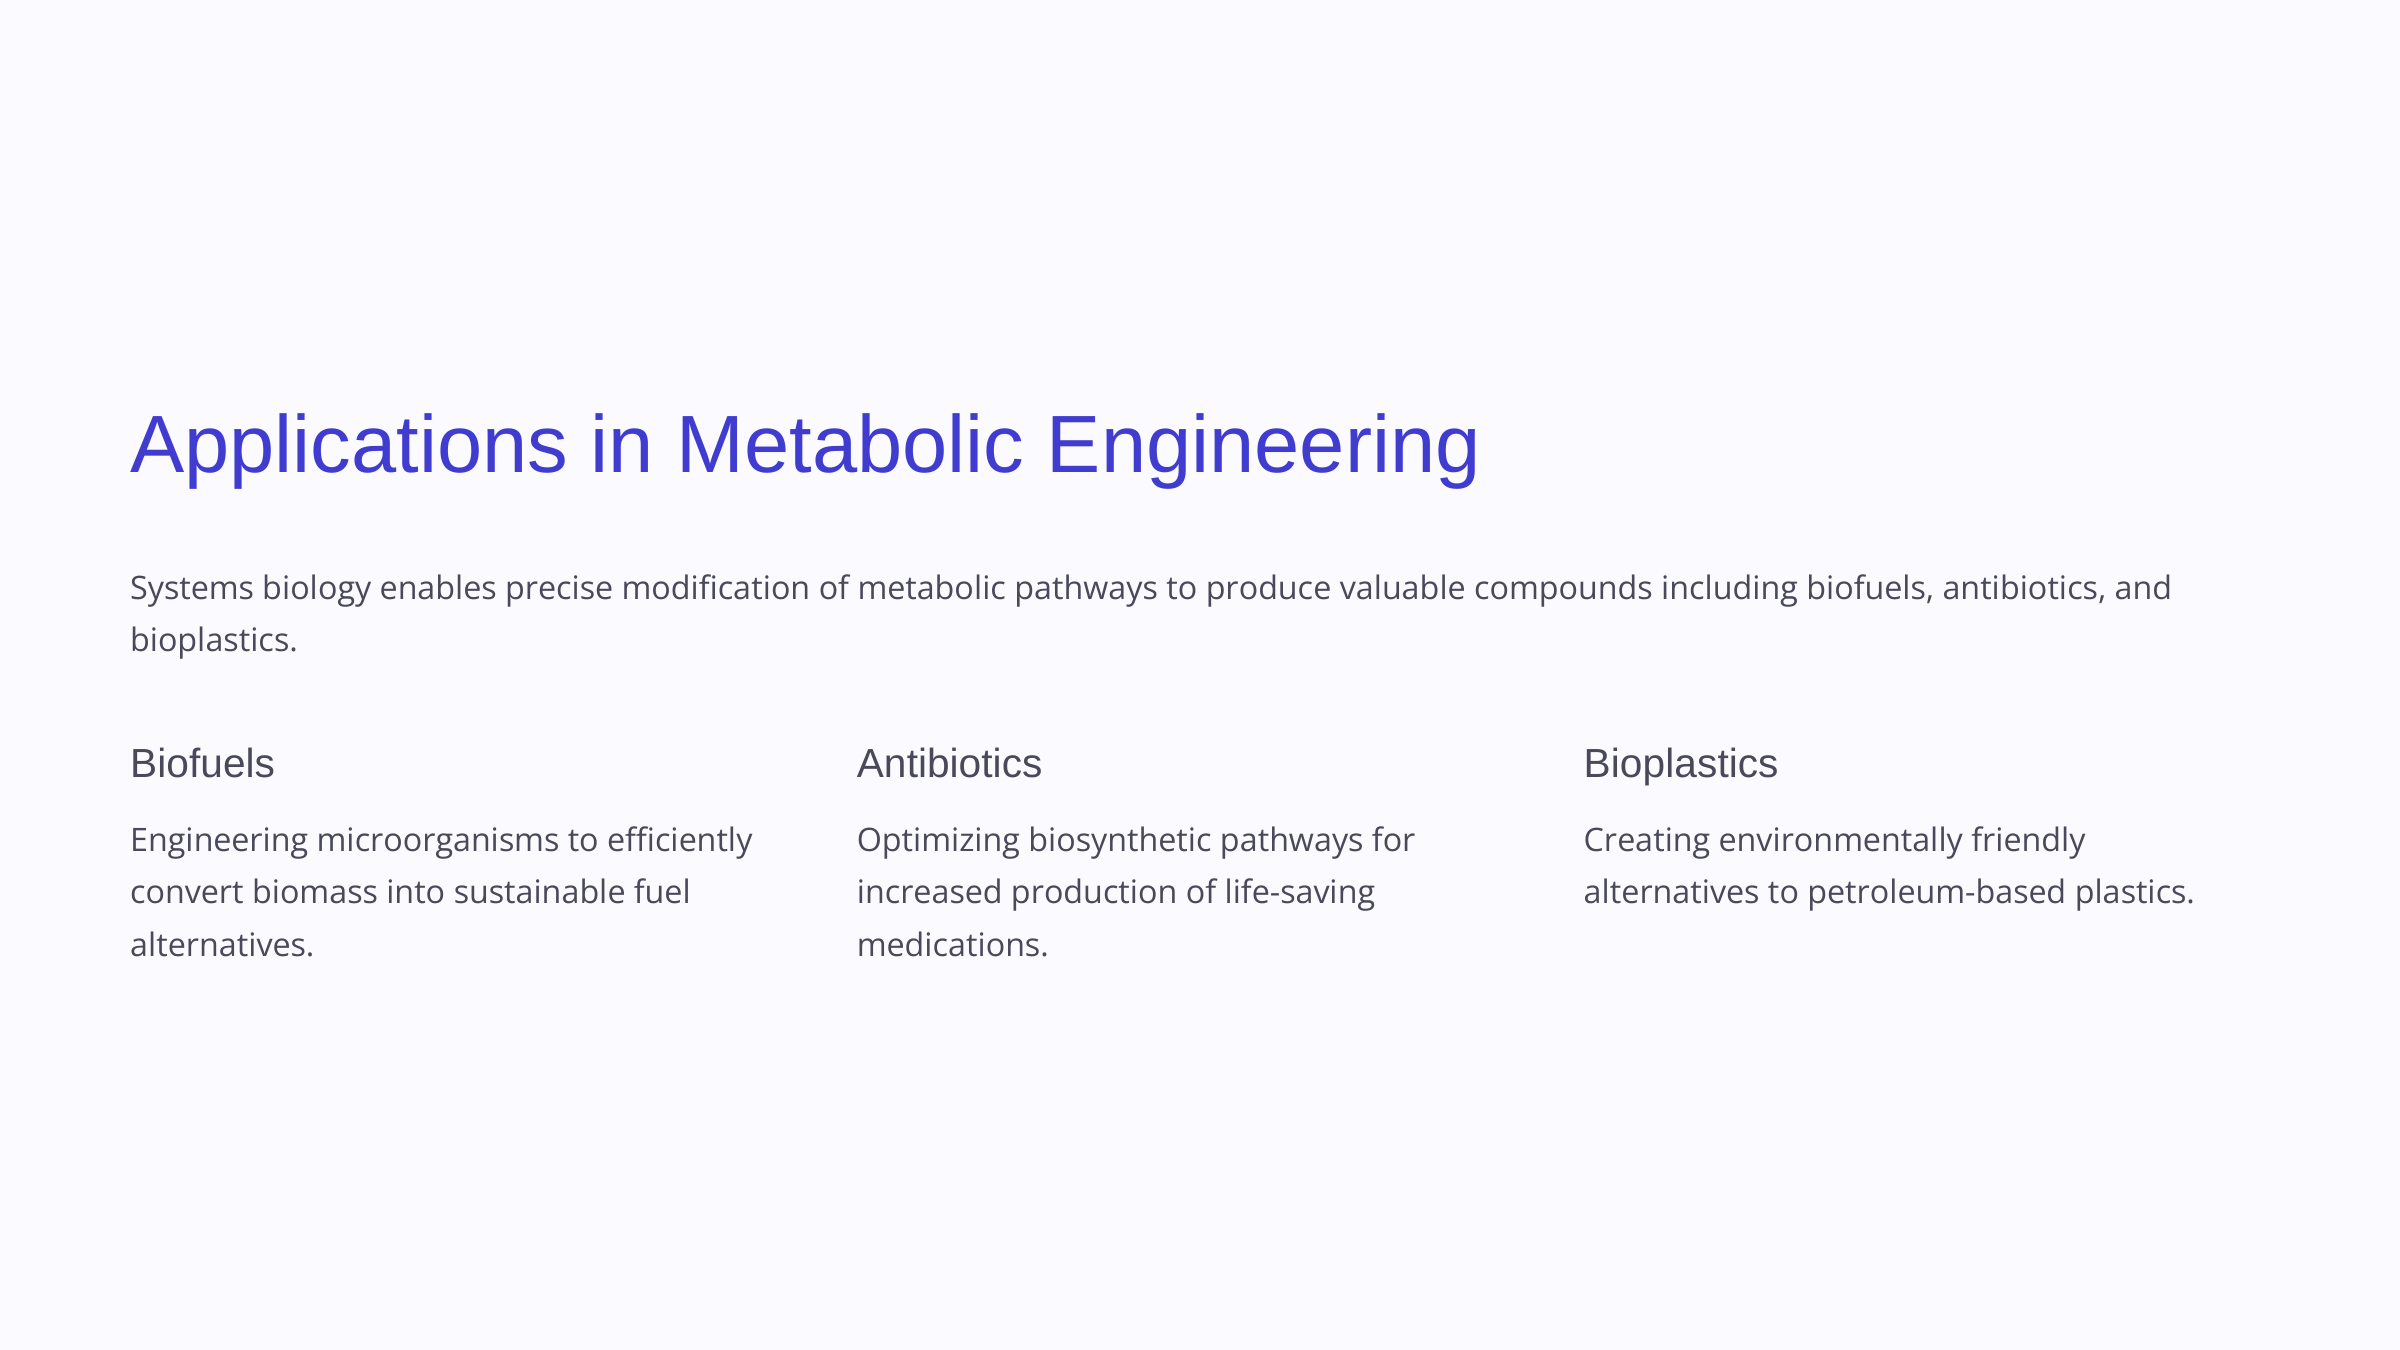

Applications in Metabolic Engineering
Systems biology enables precise modification of metabolic pathways to produce valuable compounds including biofuels, antibiotics, and bioplastics.
Biofuels
Antibiotics
Bioplastics
Engineering microorganisms to efficiently convert biomass into sustainable fuel alternatives.
Optimizing biosynthetic pathways for increased production of life-saving medications.
Creating environmentally friendly alternatives to petroleum-based plastics.